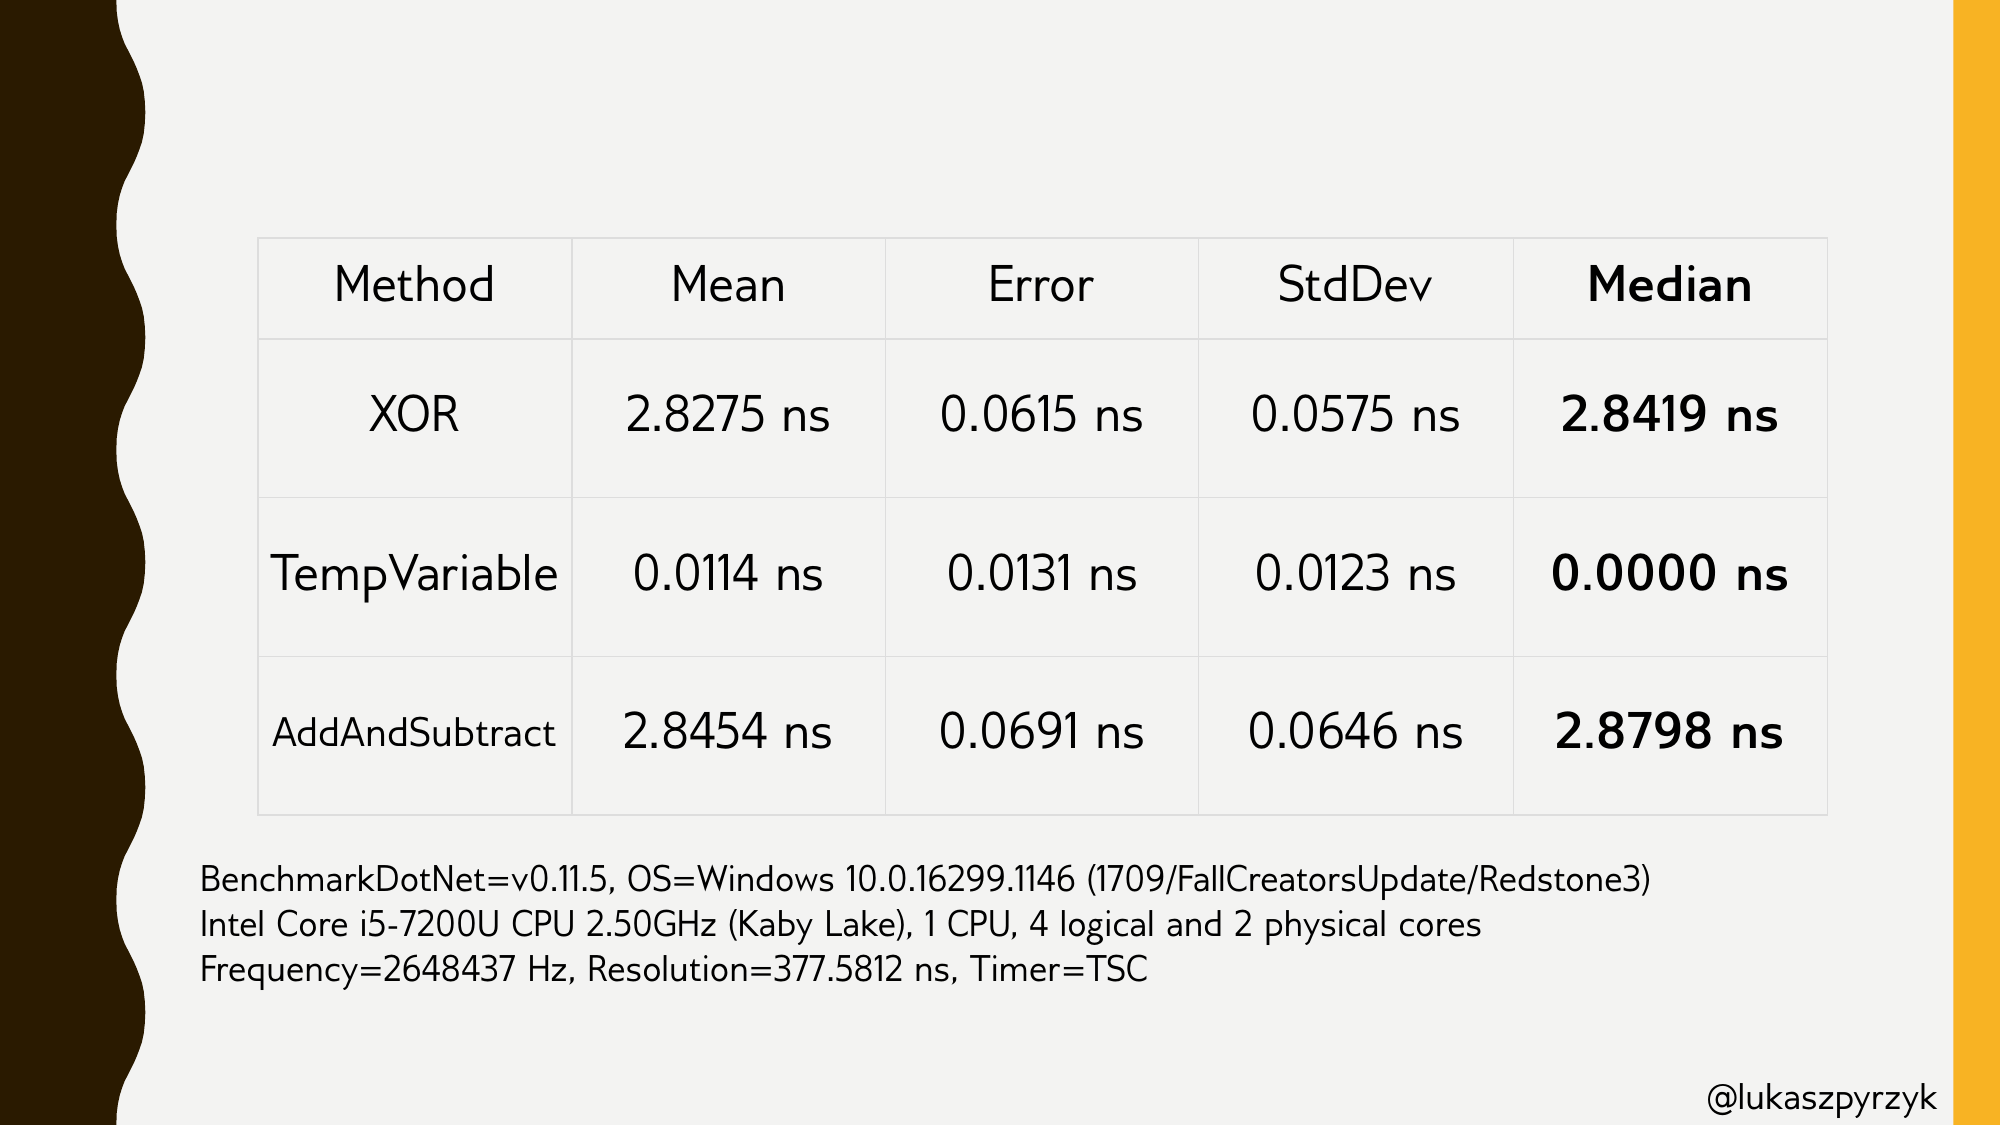

| Method | Mean | Error | StdDev | Median |
| --- | --- | --- | --- | --- |
| XOR | 2.8275 ns | 0.0615 ns | 0.0575 ns | 2.8419 ns |
| TempVariable | 0.0114 ns | 0.0131 ns | 0.0123 ns | 0.0000 ns |
| AddAndSubtract | 2.8454 ns | 0.0691 ns | 0.0646 ns | 2.8798 ns |
BenchmarkDotNet=v0.11.5, OS=Windows 10.0.16299.1146 (1709/FallCreatorsUpdate/Redstone3)
Intel Core i5-7200U CPU 2.50GHz (Kaby Lake), 1 CPU, 4 logical and 2 physical cores
Frequency=2648437 Hz, Resolution=377.5812 ns, Timer=TSC
@lukaszpyrzyk